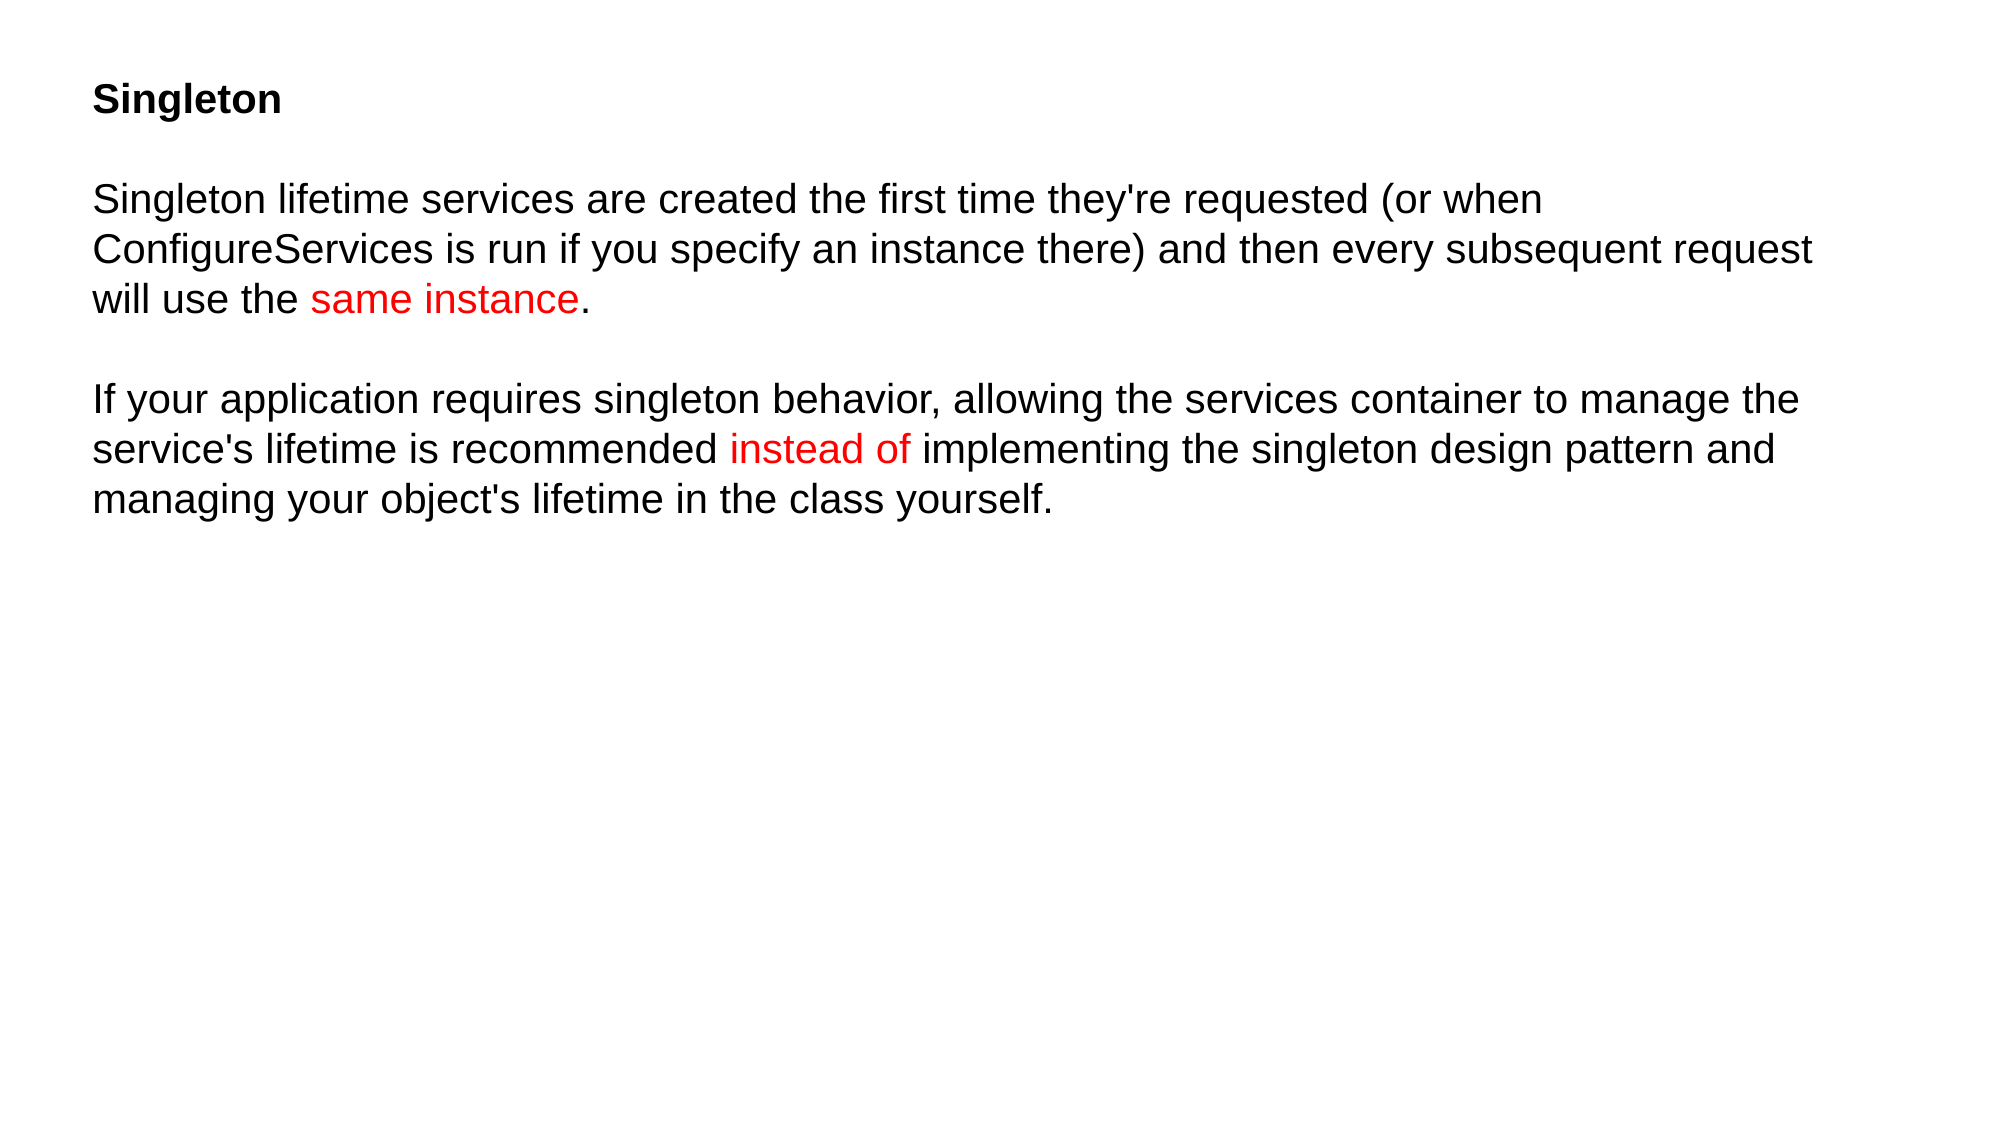

Singleton

Singleton lifetime services are created the first time they're requested (or when ConfigureServices is run if you specify an instance there) and then every subsequent request will use the same instance.

If your application requires singleton behavior, allowing the services container to manage the service's lifetime is recommended instead of implementing the singleton design pattern and managing your object's lifetime in the class yourself.